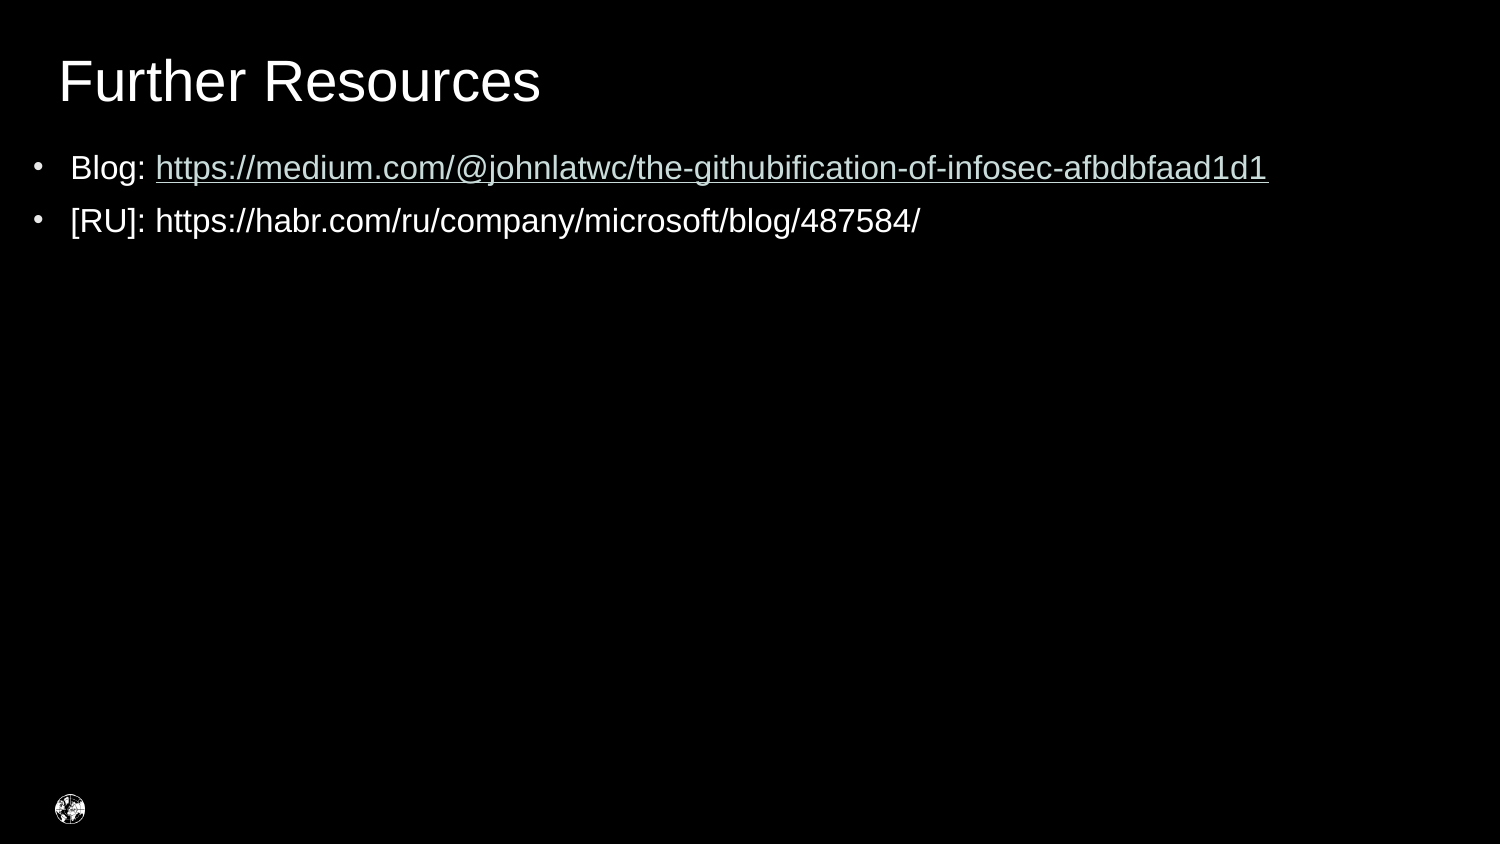

# Further Resources
Blog: https://medium.com/@johnlatwc/the-githubification-of-infosec-afbdbfaad1d1
[RU]: https://habr.com/ru/company/microsoft/blog/487584/